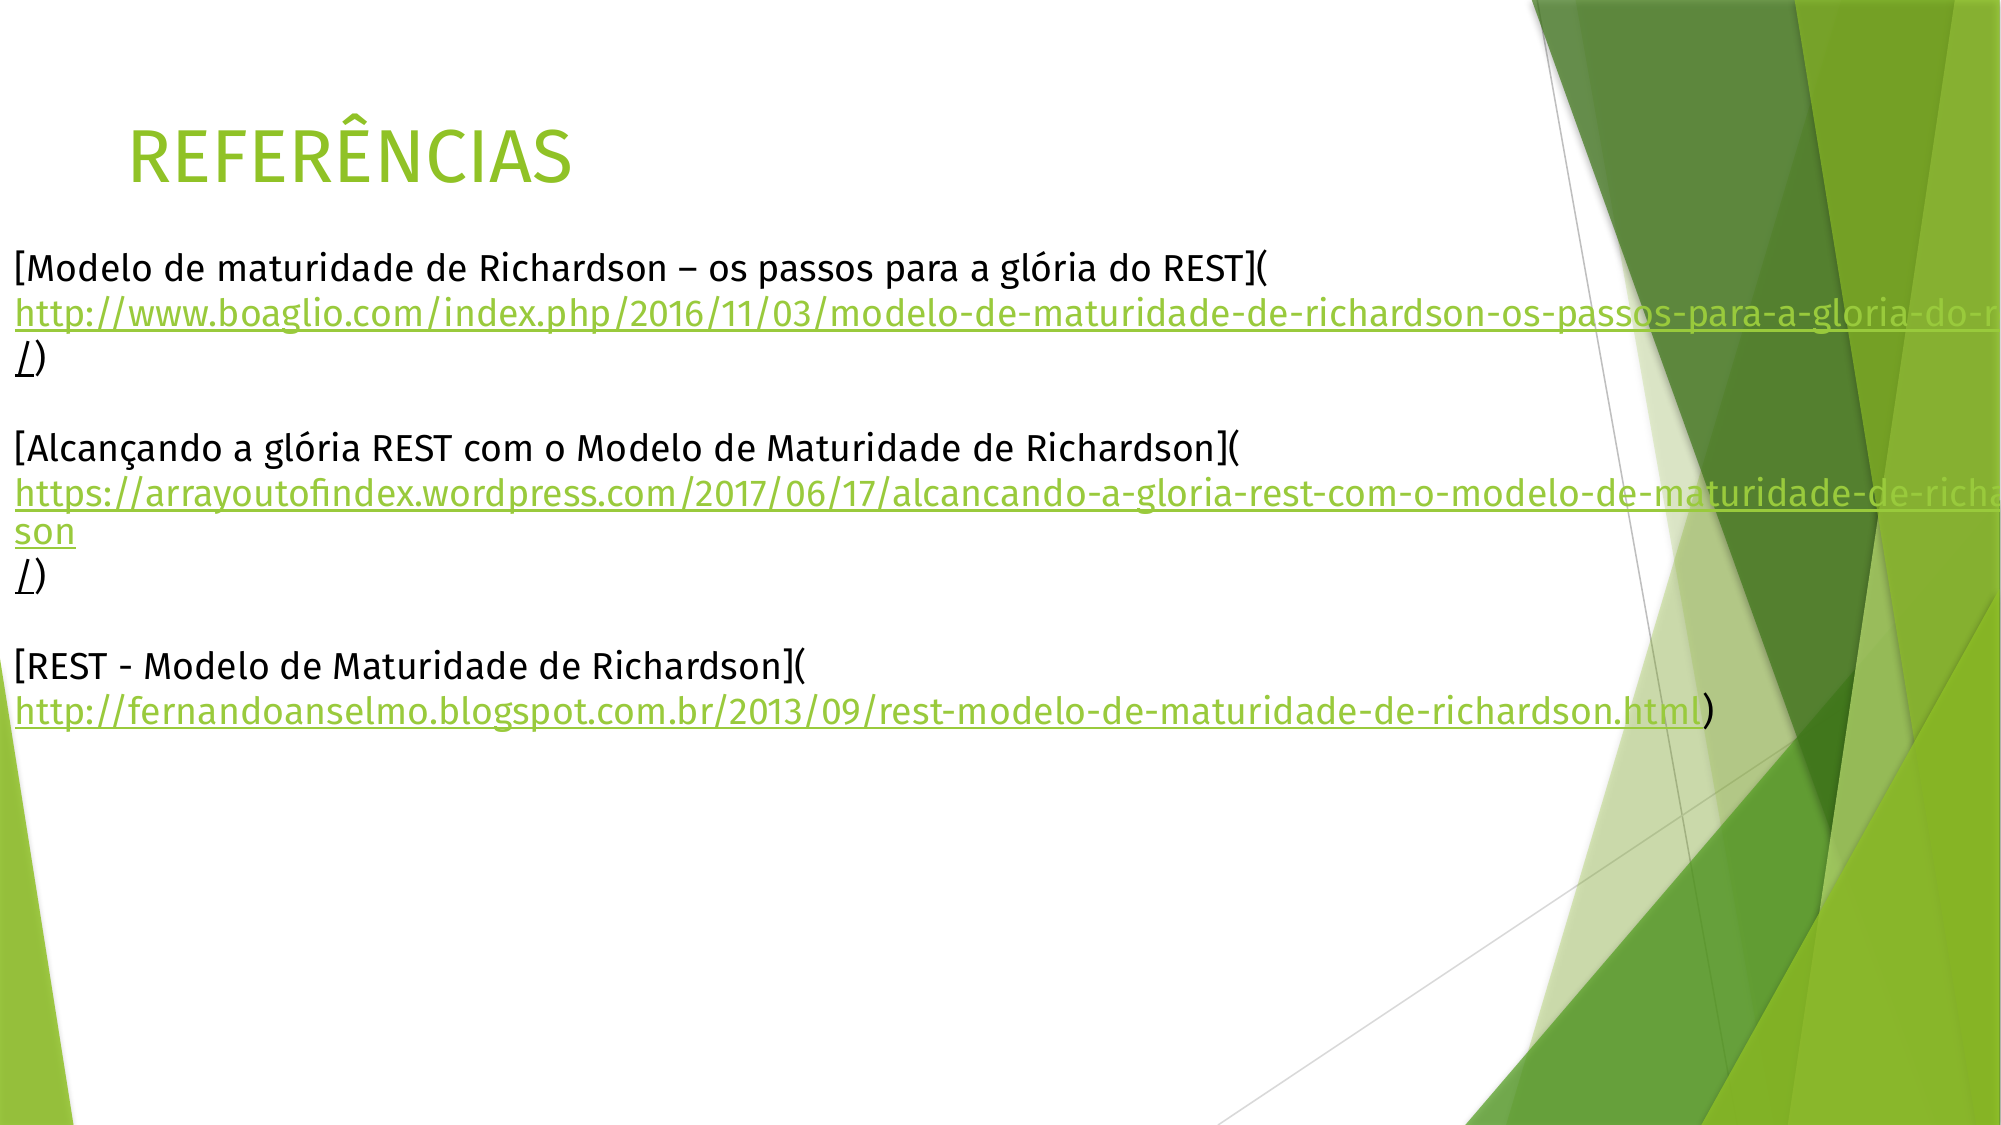

# REFERÊNCIAS

[Modelo de maturidade de Richardson – os passos para a glória do REST](http://www.boaglio.com/index.php/2016/11/03/modelo-de-maturidade-de-richardson-os-passos-para-a-gloria-do-rest/)

[Alcançando a glória REST com o Modelo de Maturidade de Richardson](https://arrayoutofindex.wordpress.com/2017/06/17/alcancando-a-gloria-rest-com-o-modelo-de-maturidade-de-richardson/)

[REST - Modelo de Maturidade de Richardson](http://fernandoanselmo.blogspot.com.br/2013/09/rest-modelo-de-maturidade-de-richardson.html)